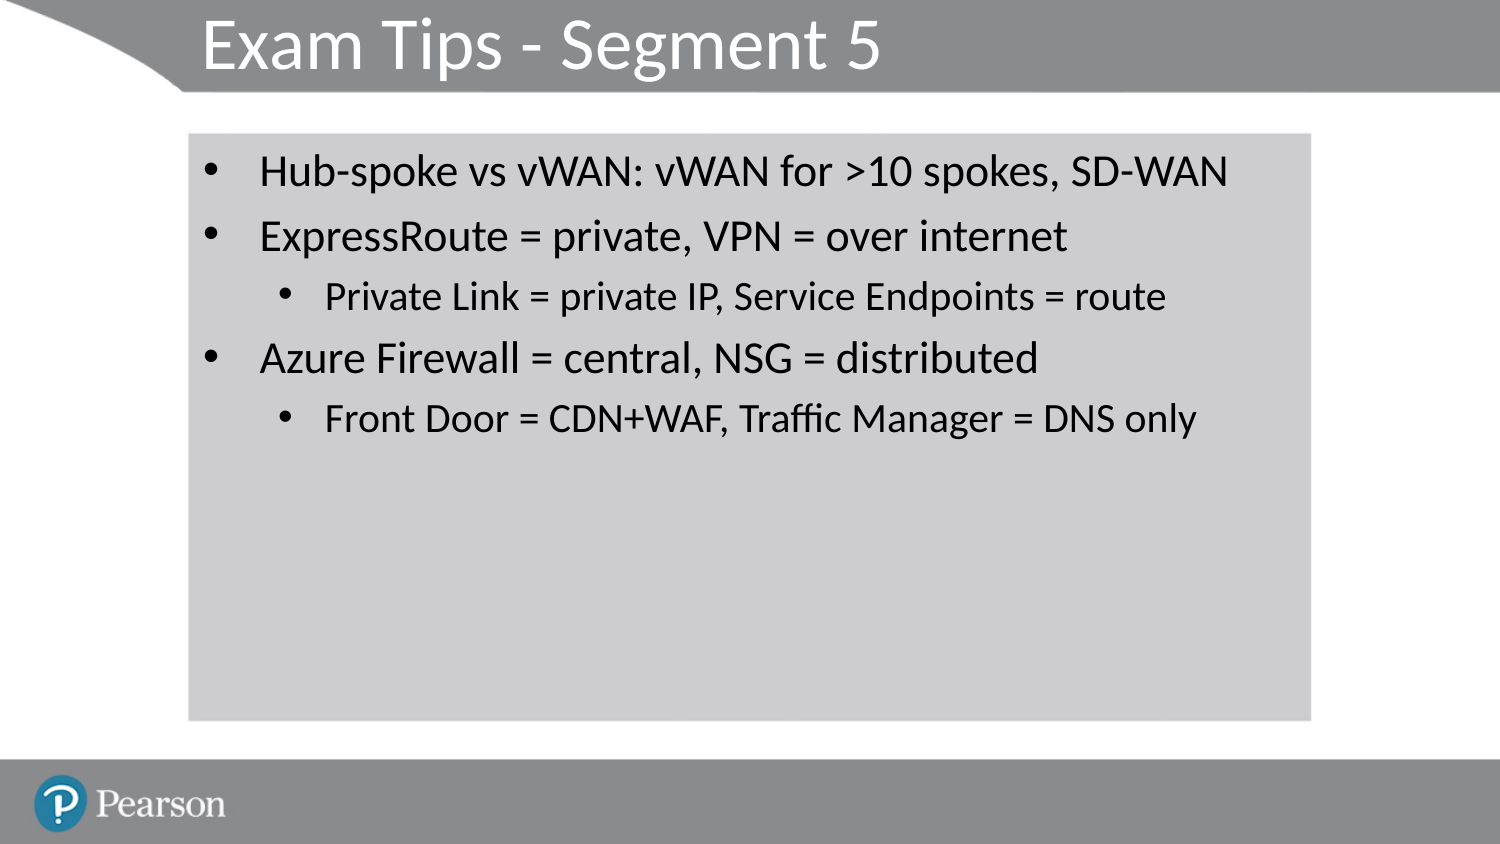

# Exam Tips - Segment 5
Hub-spoke vs vWAN: vWAN for >10 spokes, SD-WAN
ExpressRoute = private, VPN = over internet
Private Link = private IP, Service Endpoints = route
Azure Firewall = central, NSG = distributed
Front Door = CDN+WAF, Traffic Manager = DNS only